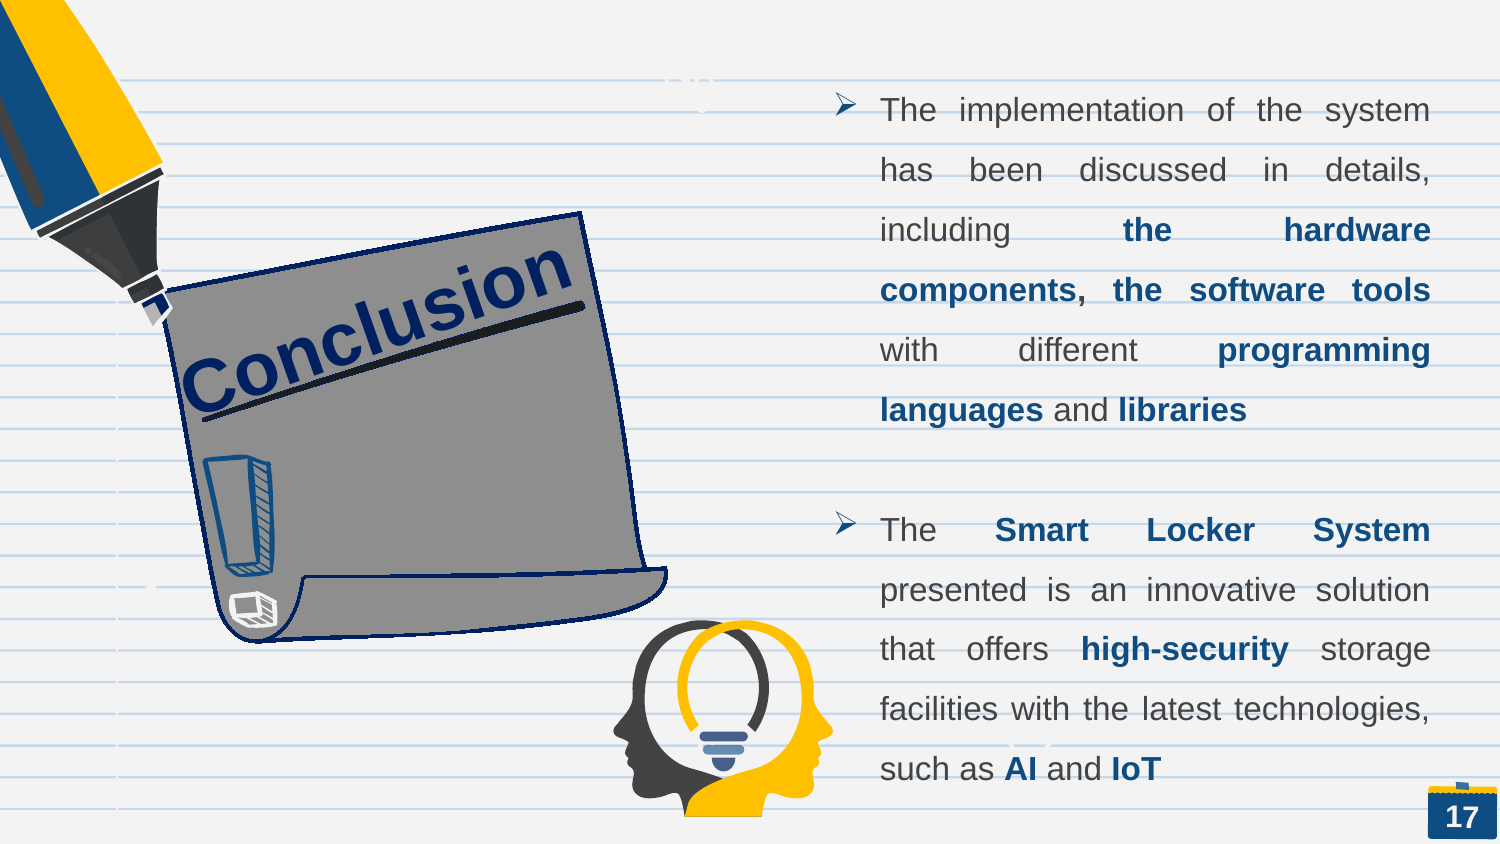

The implementation of the system has been discussed in details, including the hardware components, the software tools with different programming languages and libraries

The Smart Locker System presented is an innovative solution that offers high-security storage facilities with the latest technologies, such as AI and IoT

Conclusion

17